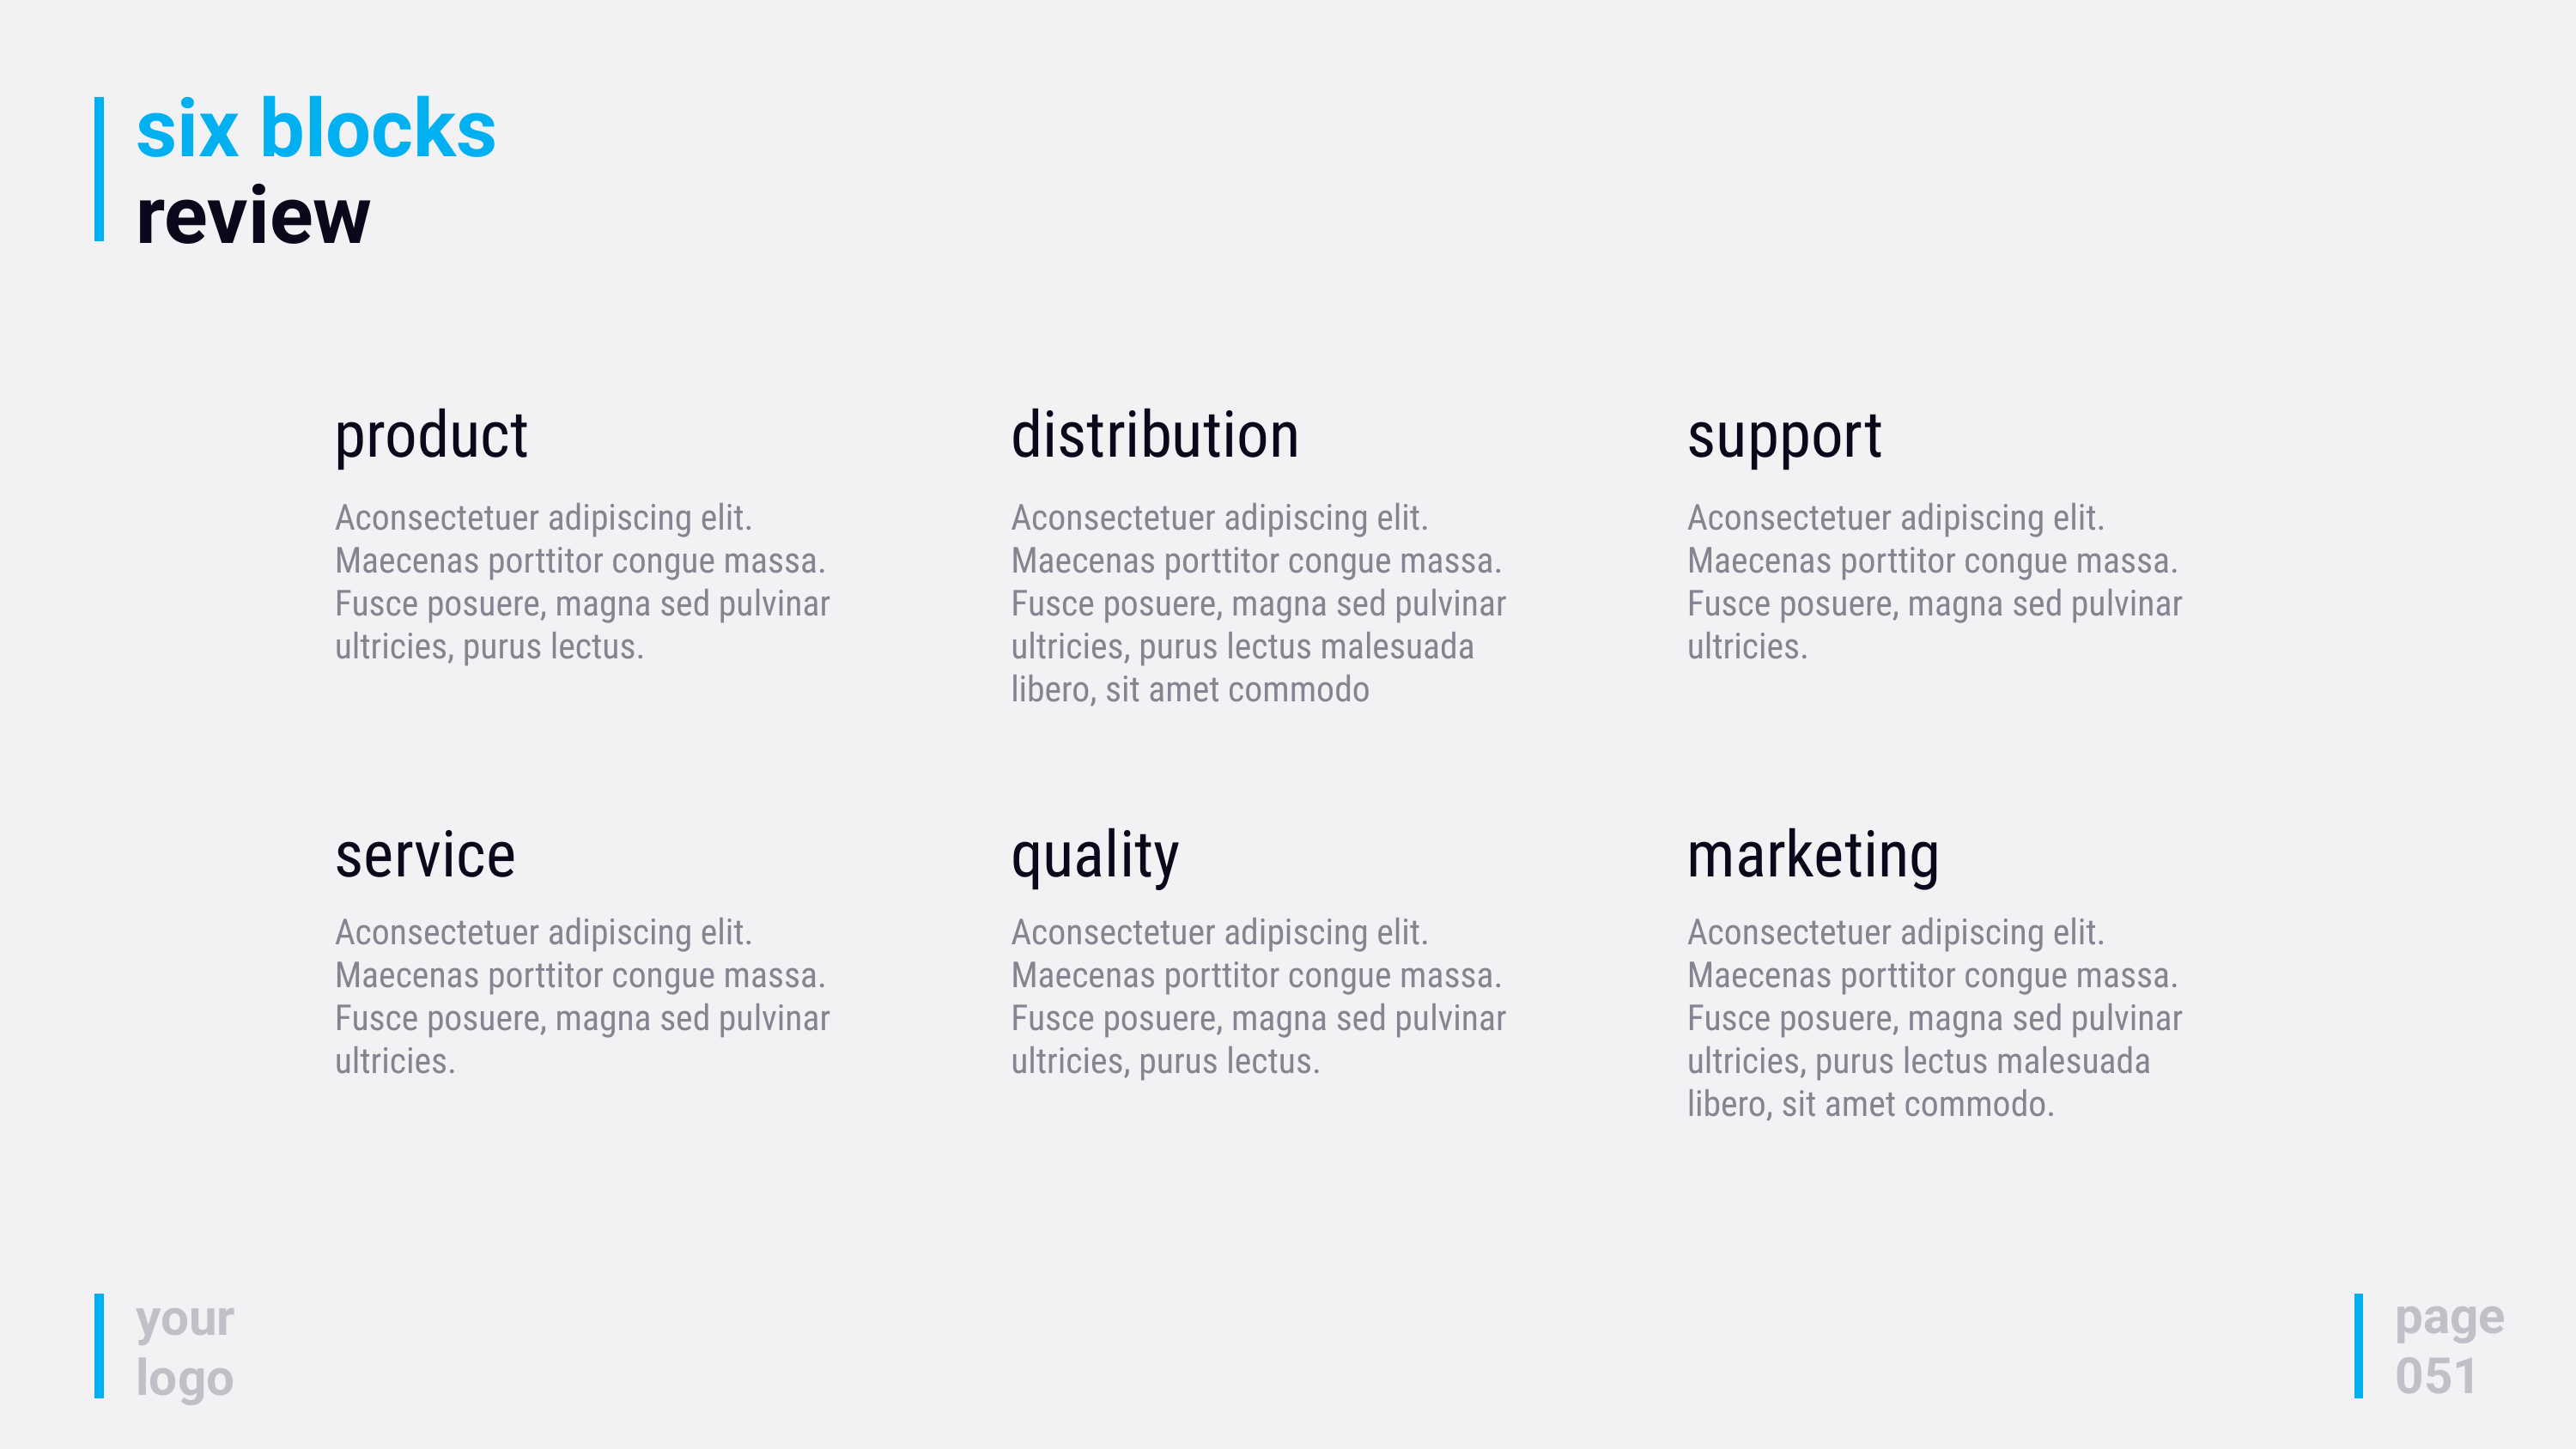

# six blocks review
product
Aconsectetuer adipiscing elit. Maecenas porttitor congue massa. Fusce posuere, magna sed pulvinar ultricies, purus lectus.
distribution
Aconsectetuer adipiscing elit. Maecenas porttitor congue massa. Fusce posuere, magna sed pulvinar ultricies, purus lectus malesuada libero, sit amet commodo
support
Aconsectetuer adipiscing elit. Maecenas porttitor congue massa. Fusce posuere, magna sed pulvinar ultricies.
service
Aconsectetuer adipiscing elit. Maecenas porttitor congue massa. Fusce posuere, magna sed pulvinar ultricies.
quality
Aconsectetuer adipiscing elit. Maecenas porttitor congue massa. Fusce posuere, magna sed pulvinar ultricies, purus lectus.
marketing
Aconsectetuer adipiscing elit. Maecenas porttitor congue massa. Fusce posuere, magna sed pulvinar ultricies, purus lectus malesuada libero, sit amet commodo.
page
051